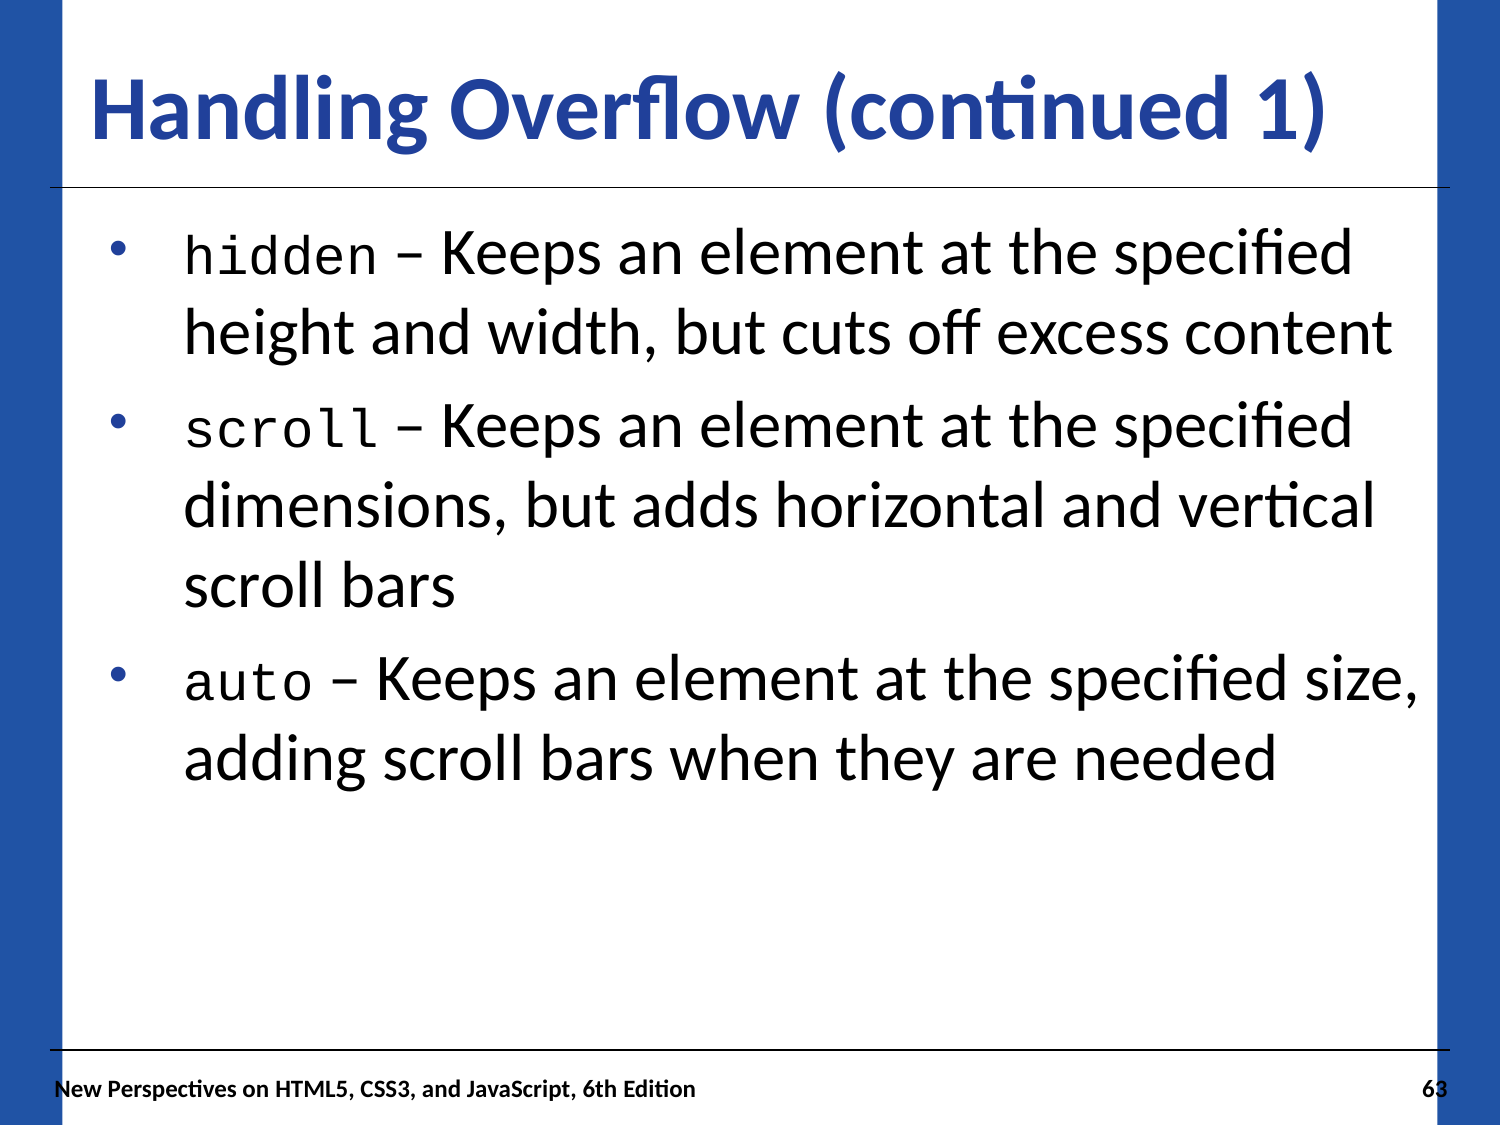

# Handling Overflow (continued 1)
hidden – Keeps an element at the specified height and width, but cuts off excess content
scroll – Keeps an element at the specified dimensions, but adds horizontal and vertical scroll bars
auto – Keeps an element at the specified size, adding scroll bars when they are needed

New Perspectives on HTML5, CSS3, and JavaScript, 6th Edition
63